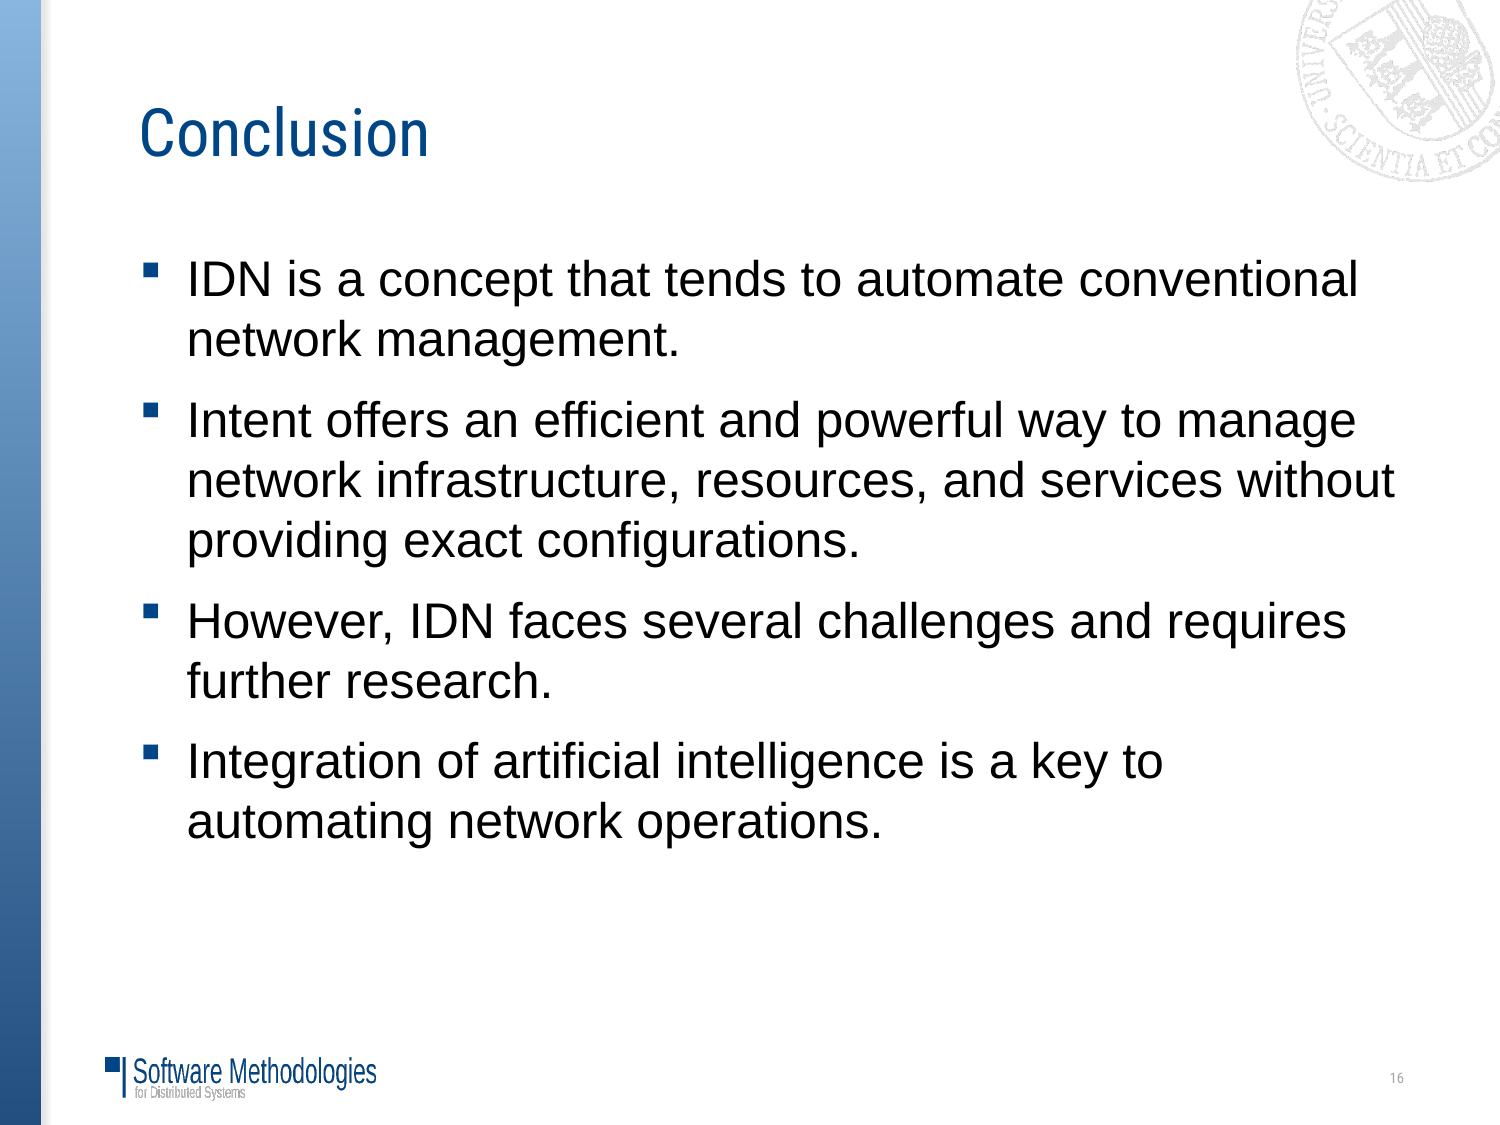

# Conclusion
IDN is a concept that tends to automate conventional network management.
Intent offers an efficient and powerful way to manage network infrastructure, resources, and services without providing exact configurations.
However, IDN faces several challenges and requires further research.
Integration of artificial intelligence is a key to automating network operations.
16